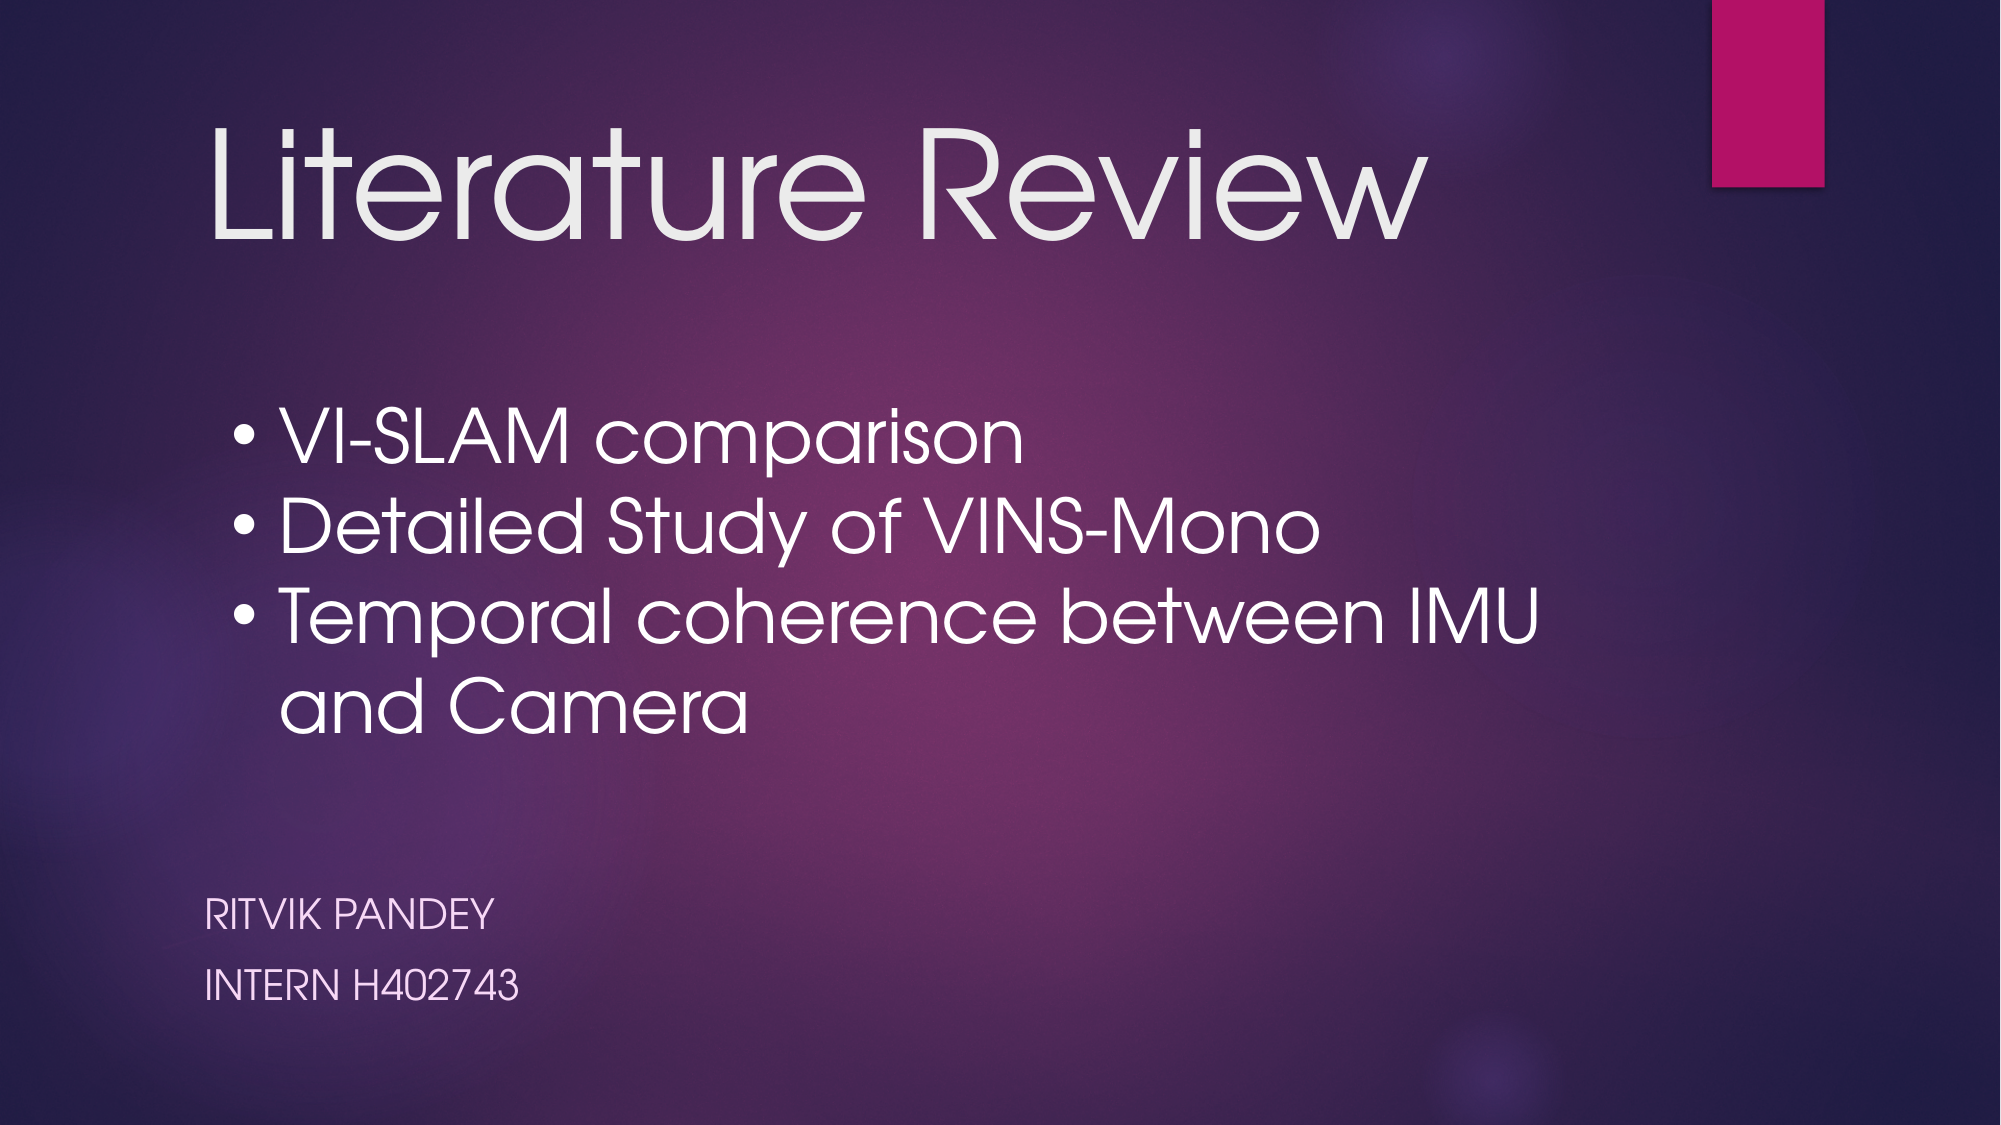

# Literature Review
VI-SLAM comparison
Detailed Study of VINS-Mono
Temporal coherence between IMU and Camera
Ritvik Pandey
Intern H402743